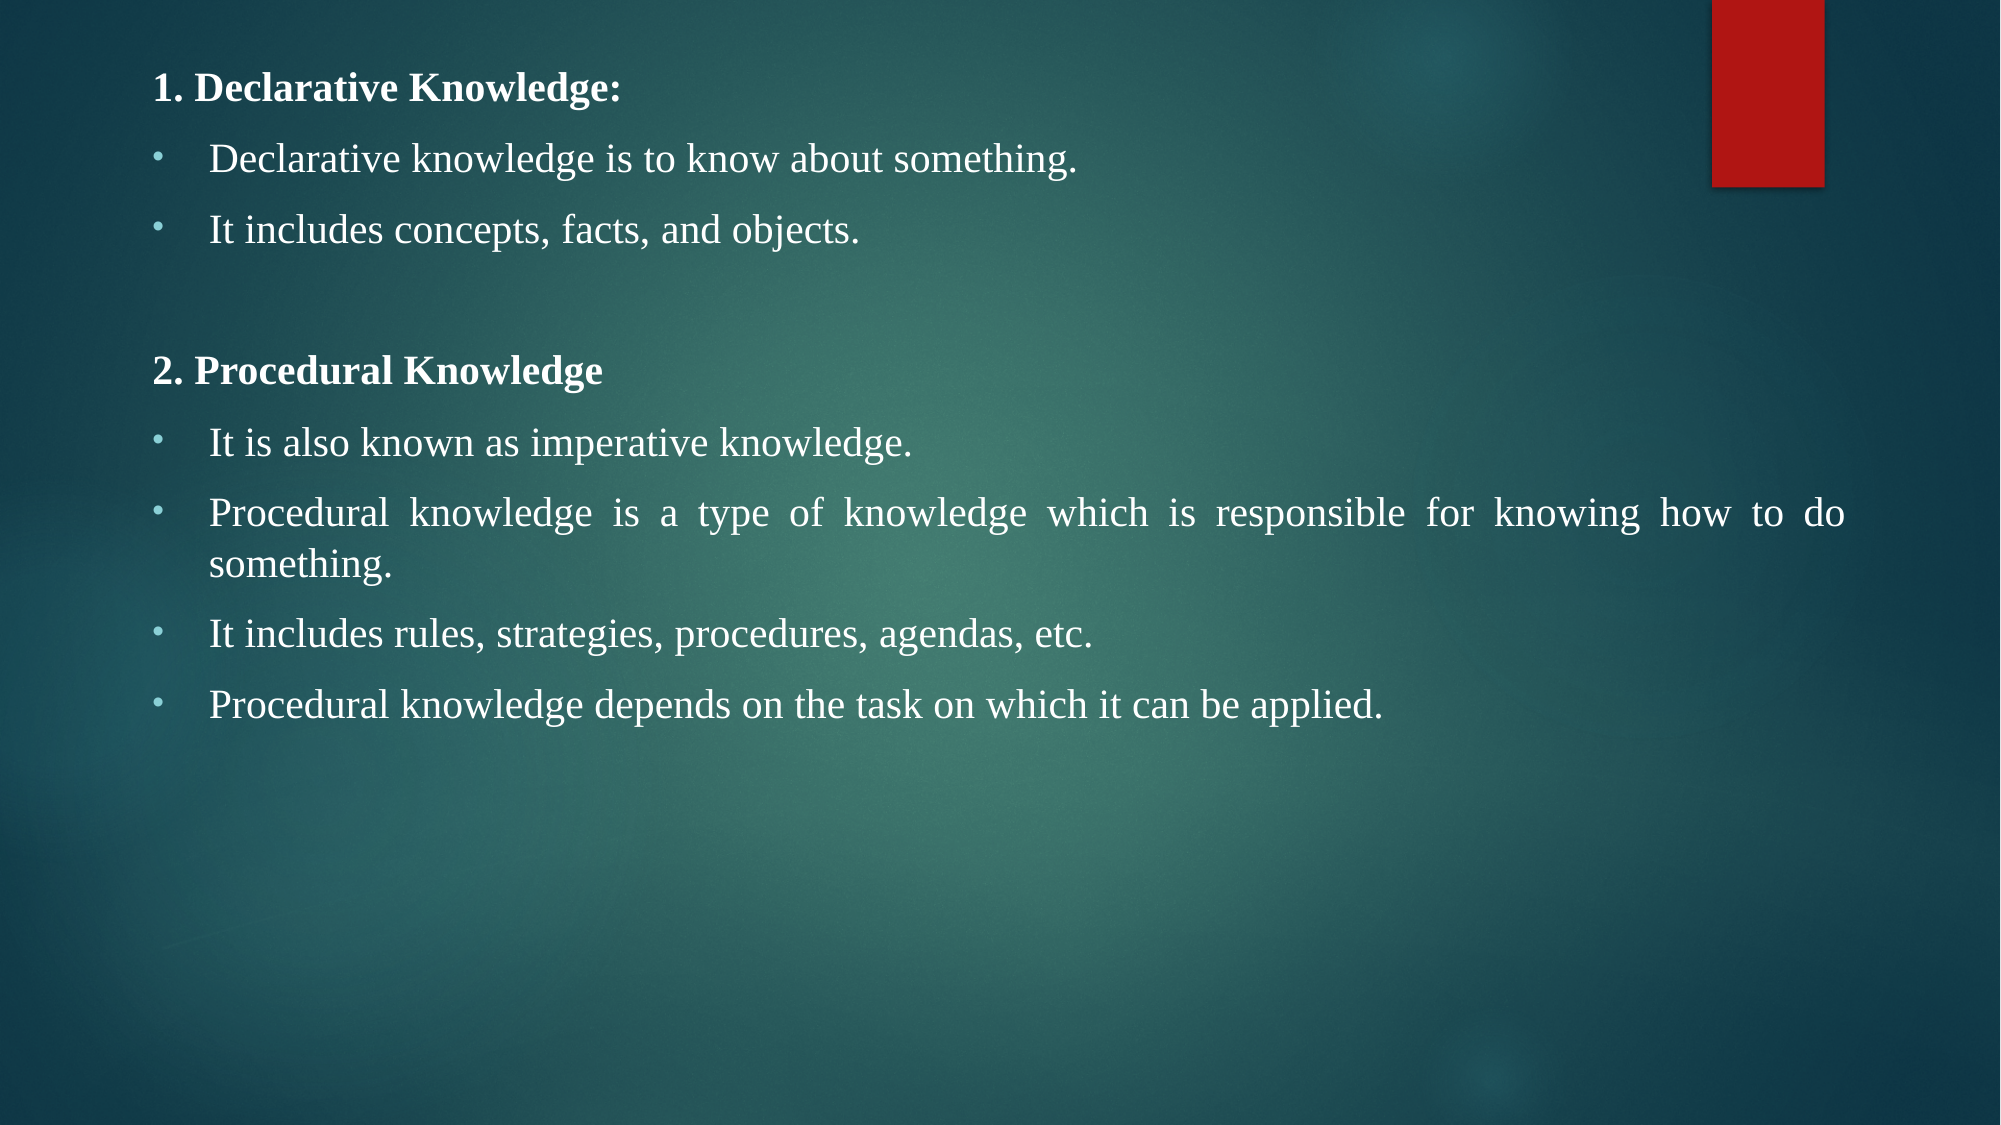

1. Declarative Knowledge:
Declarative knowledge is to know about something.
It includes concepts, facts, and objects.

2. Procedural Knowledge
It is also known as imperative knowledge.
Procedural knowledge is a type of knowledge which is responsible for knowing how to do something.
It includes rules, strategies, procedures, agendas, etc.
Procedural knowledge depends on the task on which it can be applied.